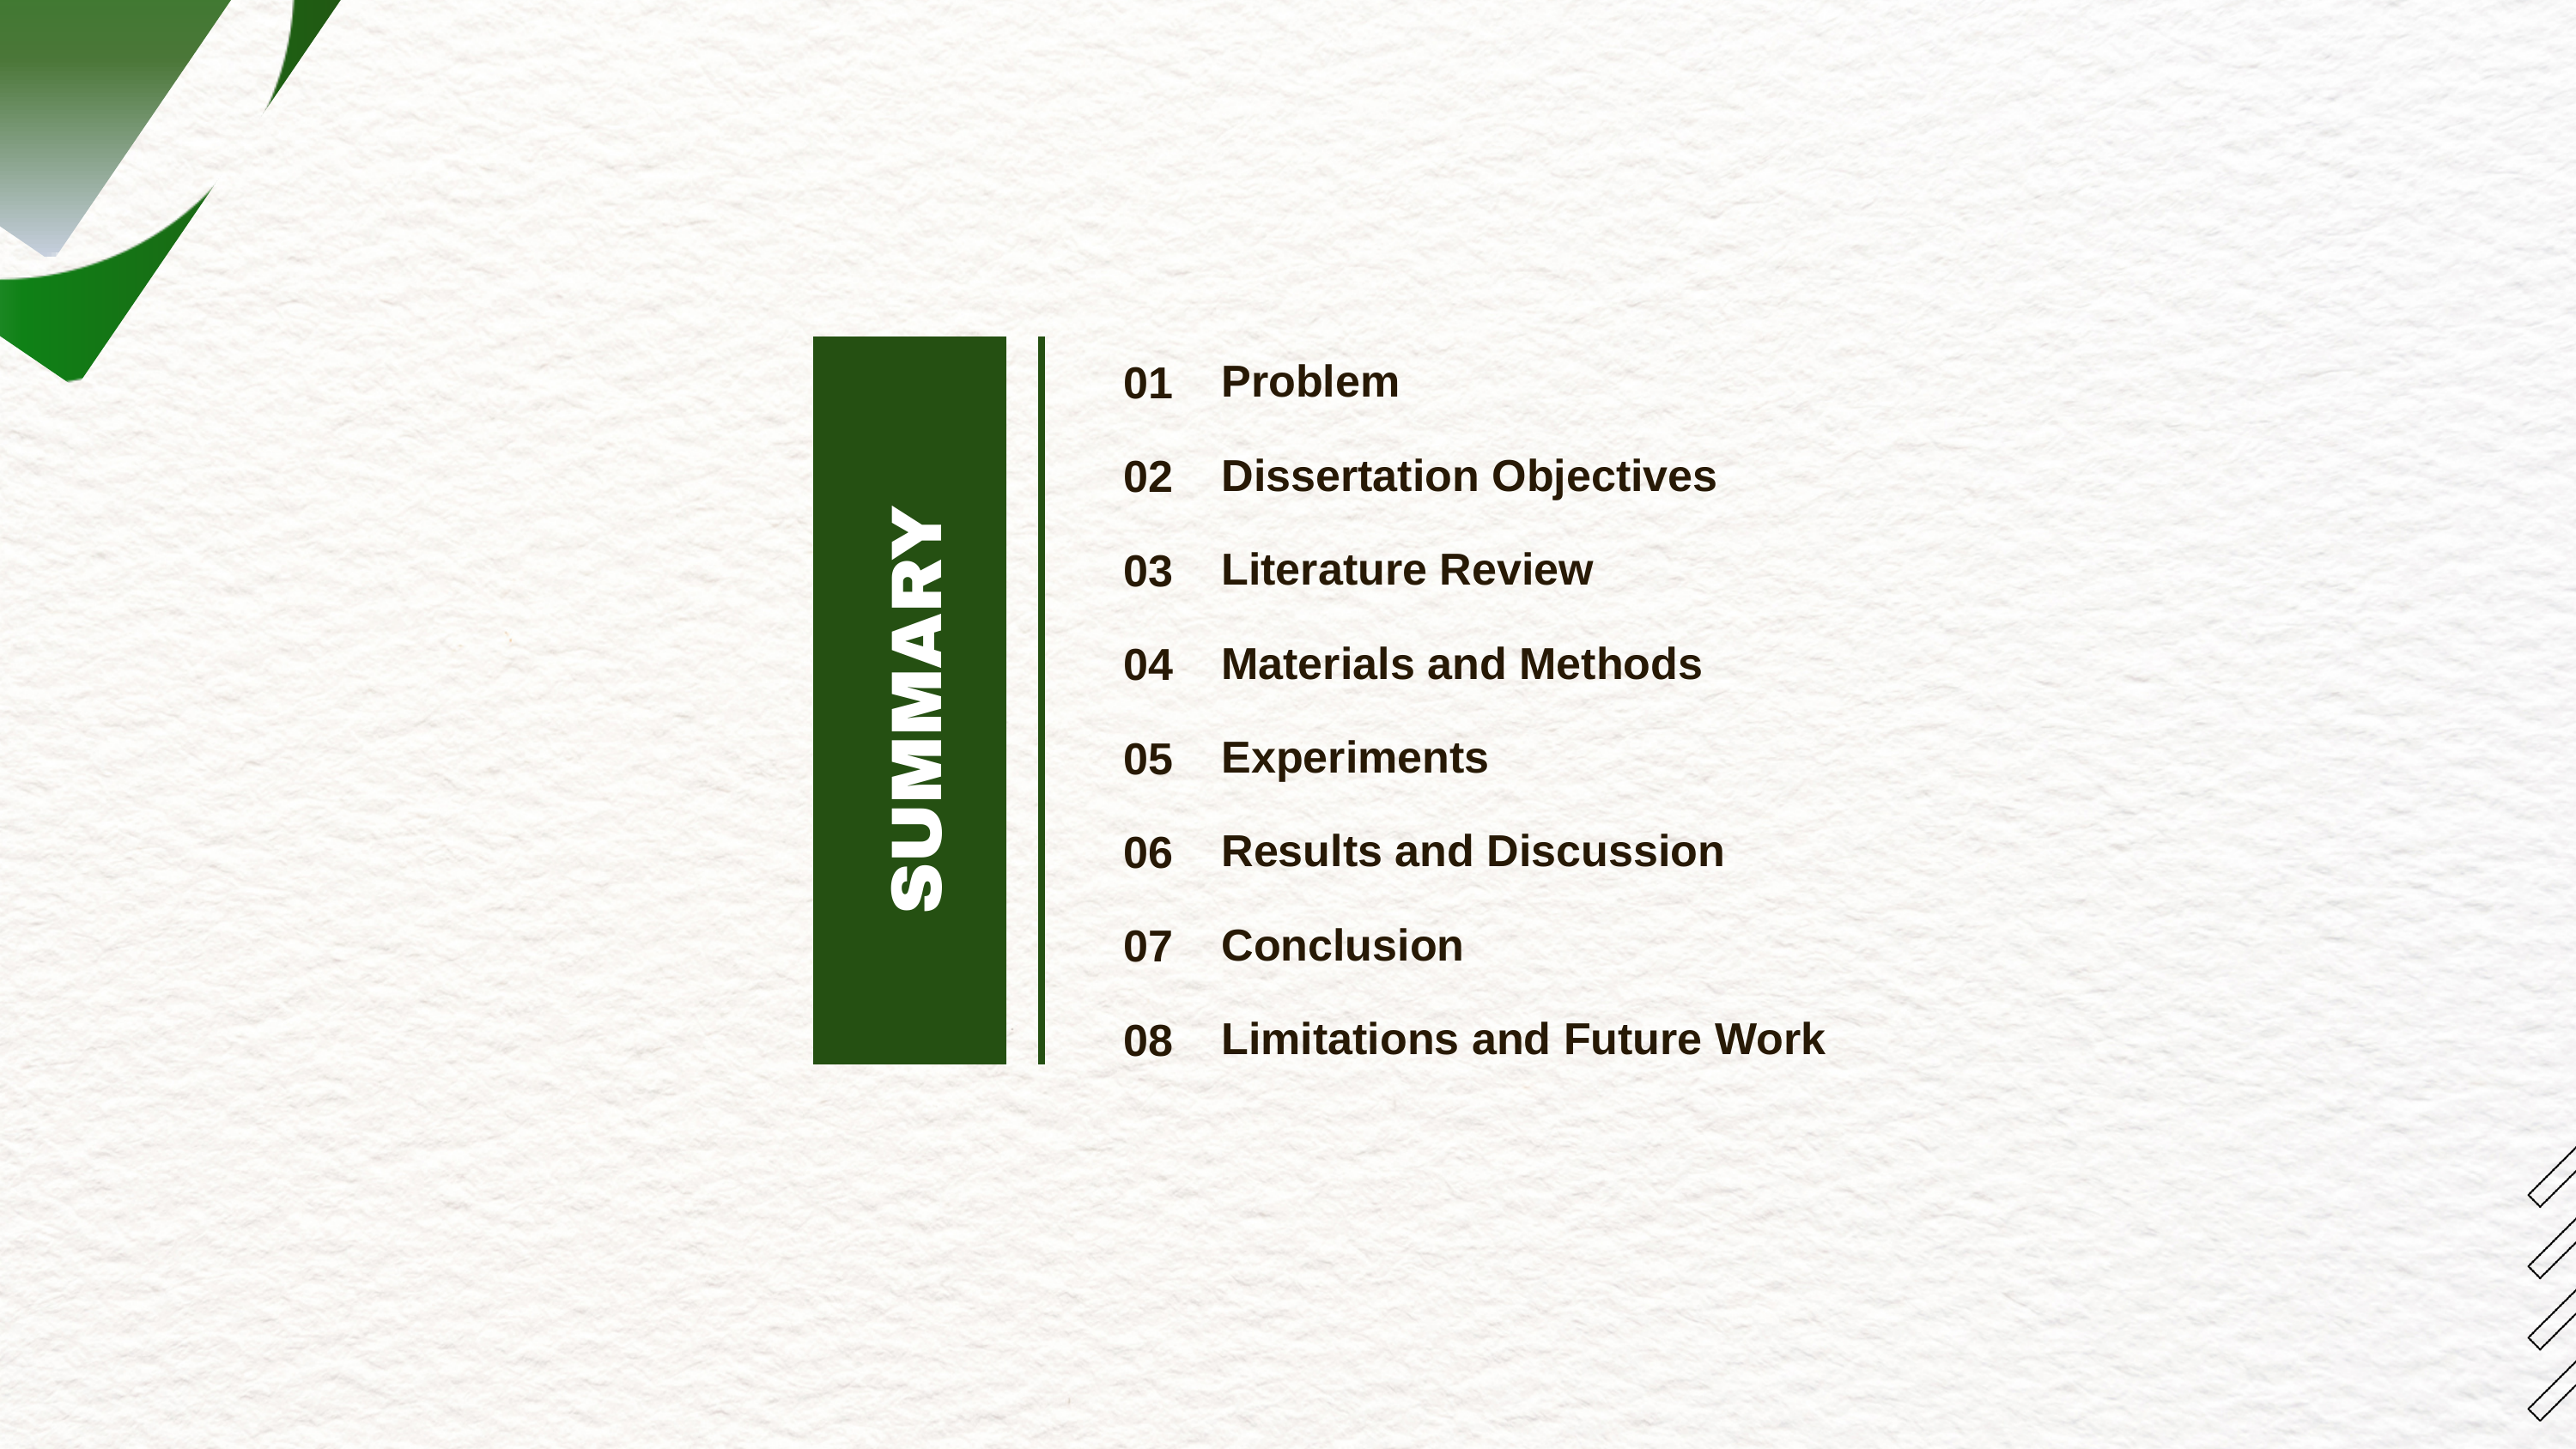

Problem

Dissertation Objectives

Literature Review

Materials and Methods

Experiments

Results and Discussion

Conclusion

Limitations and Future Work
01

02

03

04

05

06

07

08
SUMMARY